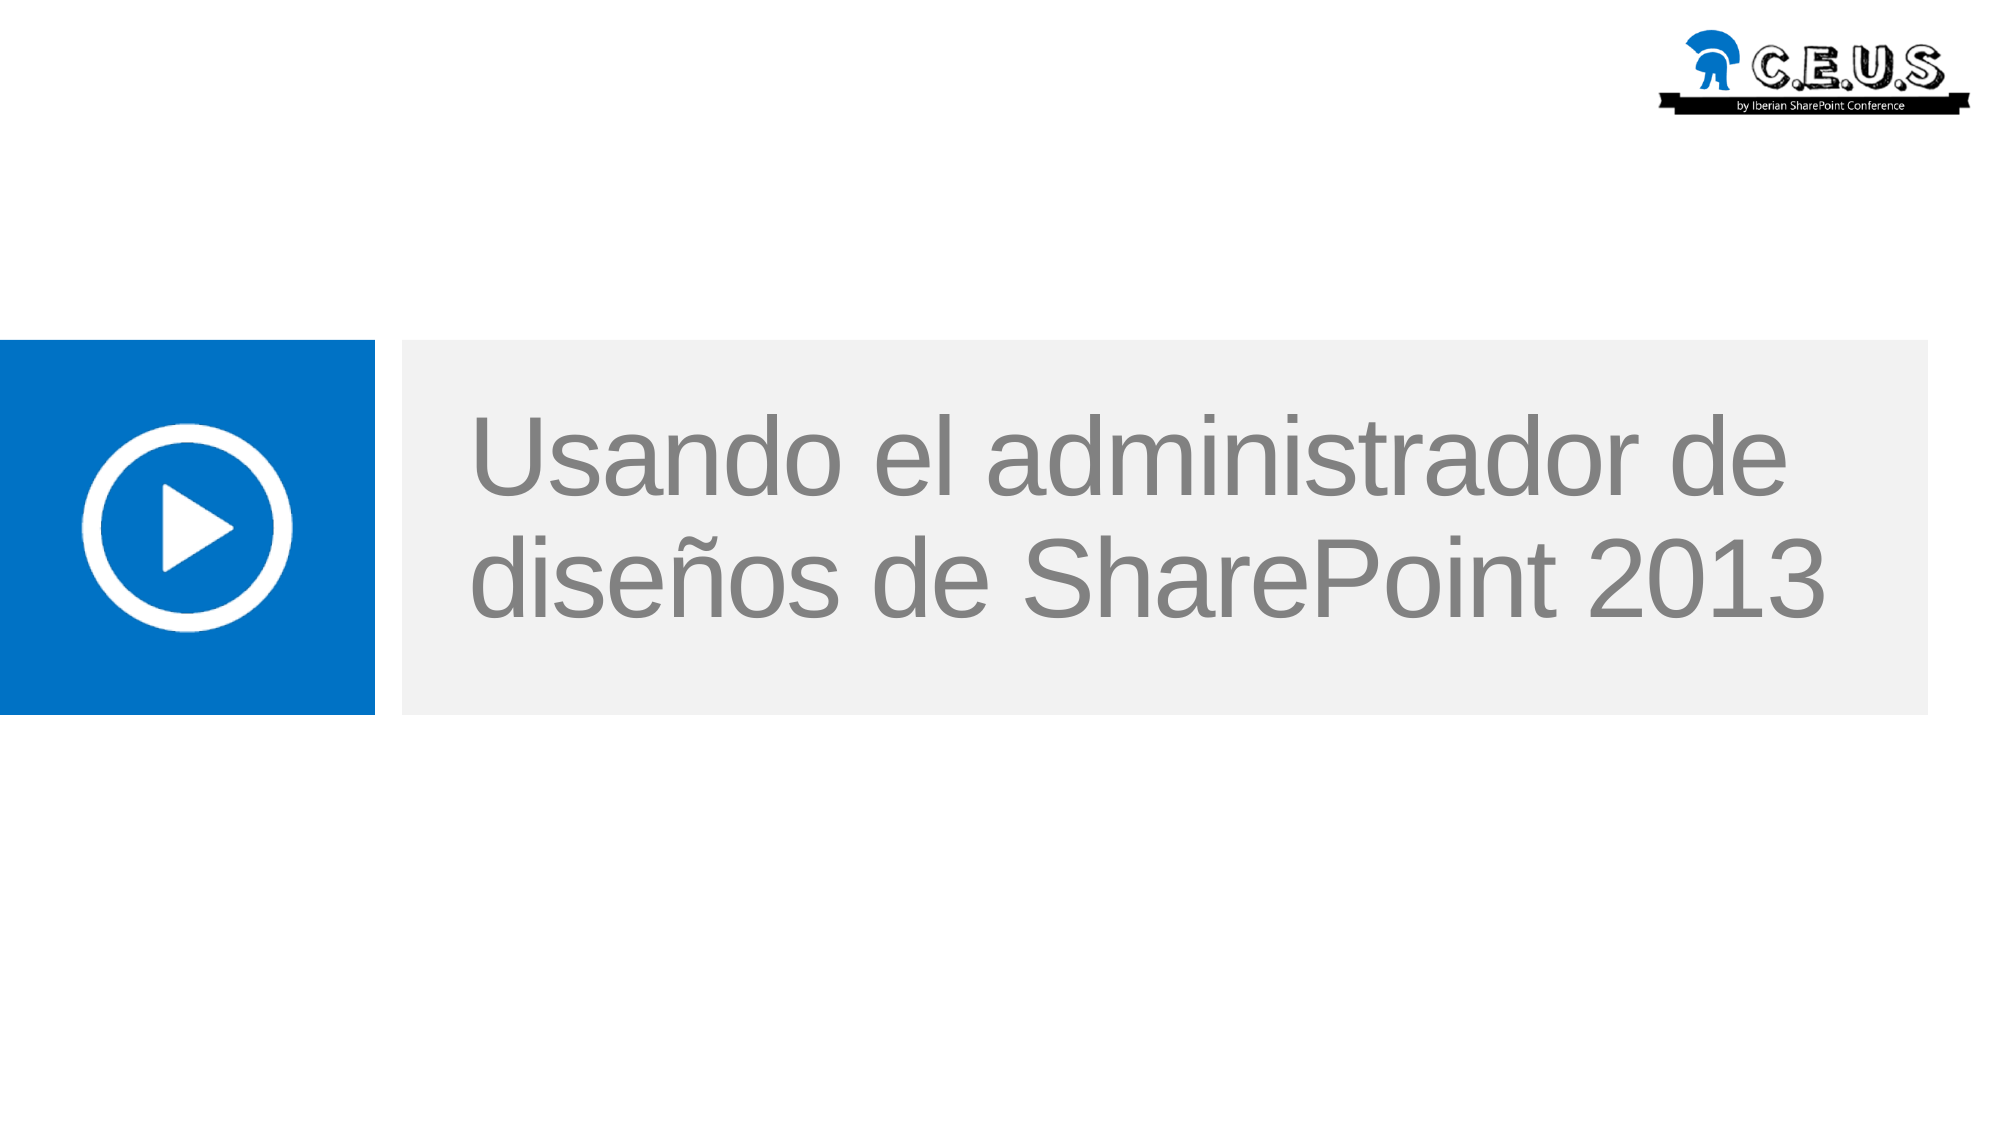

# Usando el administrador de diseños de SharePoint 2013